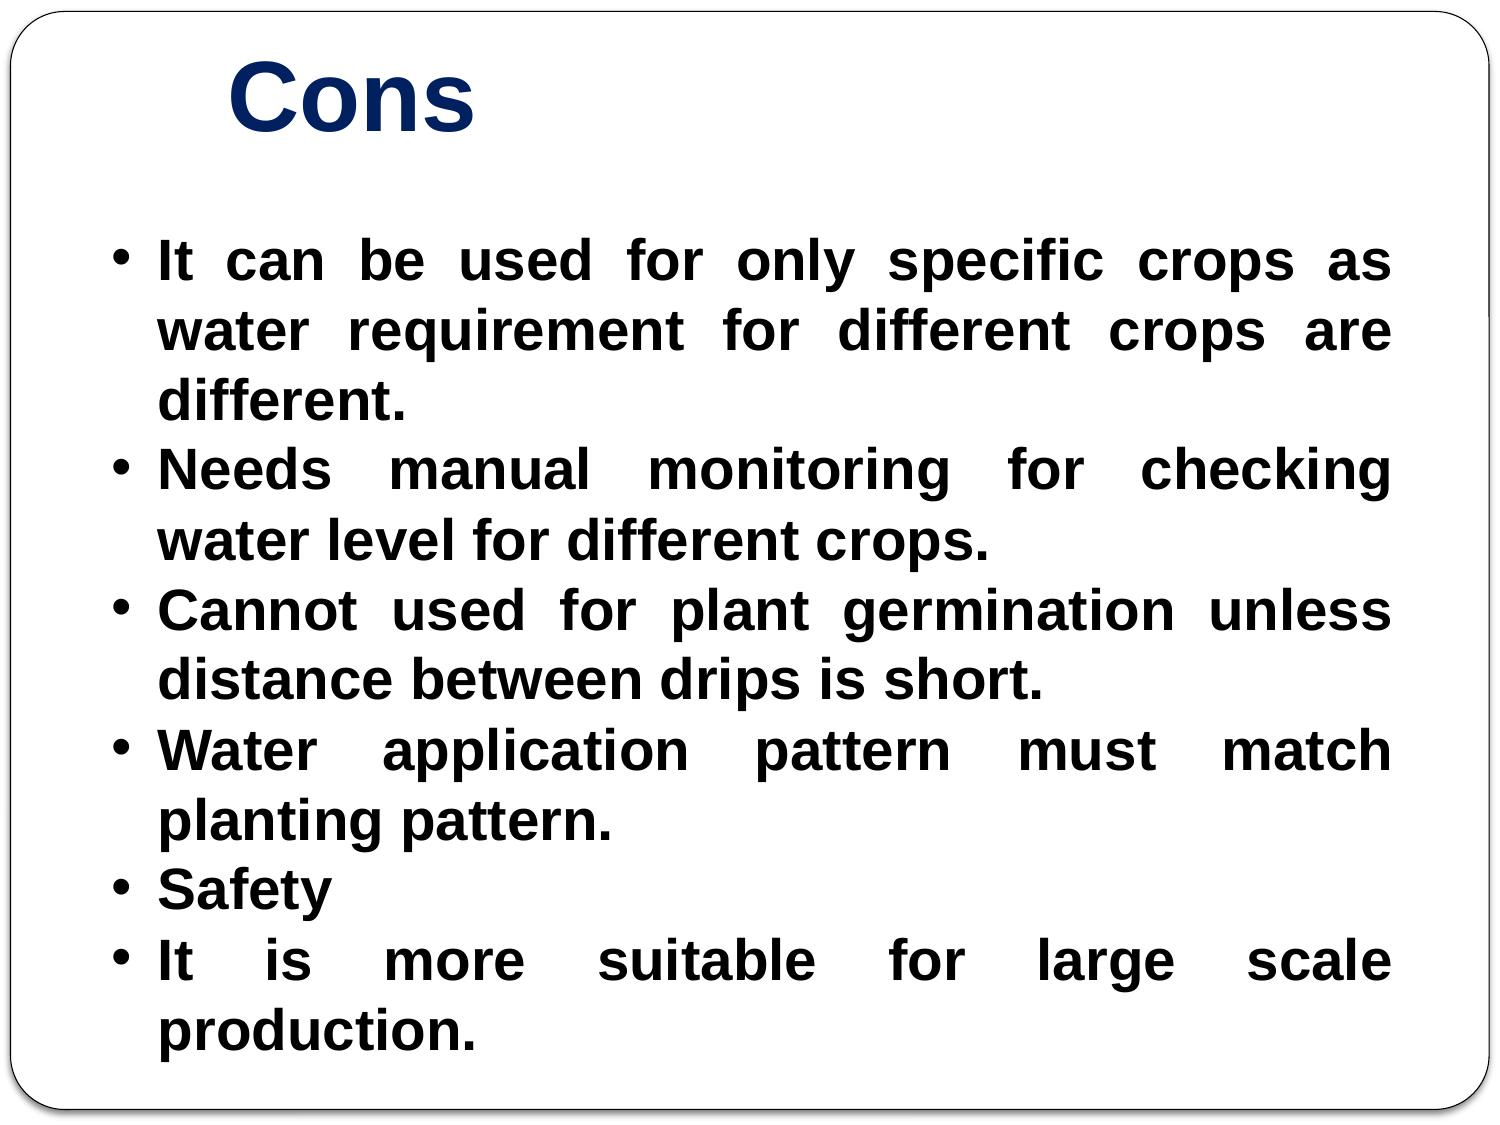

Cons

It can be used for only specific crops as water requirement for different crops are different.
Needs manual monitoring for checking water level for different crops.
Cannot used for plant germination unless distance between drips is short.
Water application pattern must match planting pattern.
Safety
It is more suitable for large scale production.